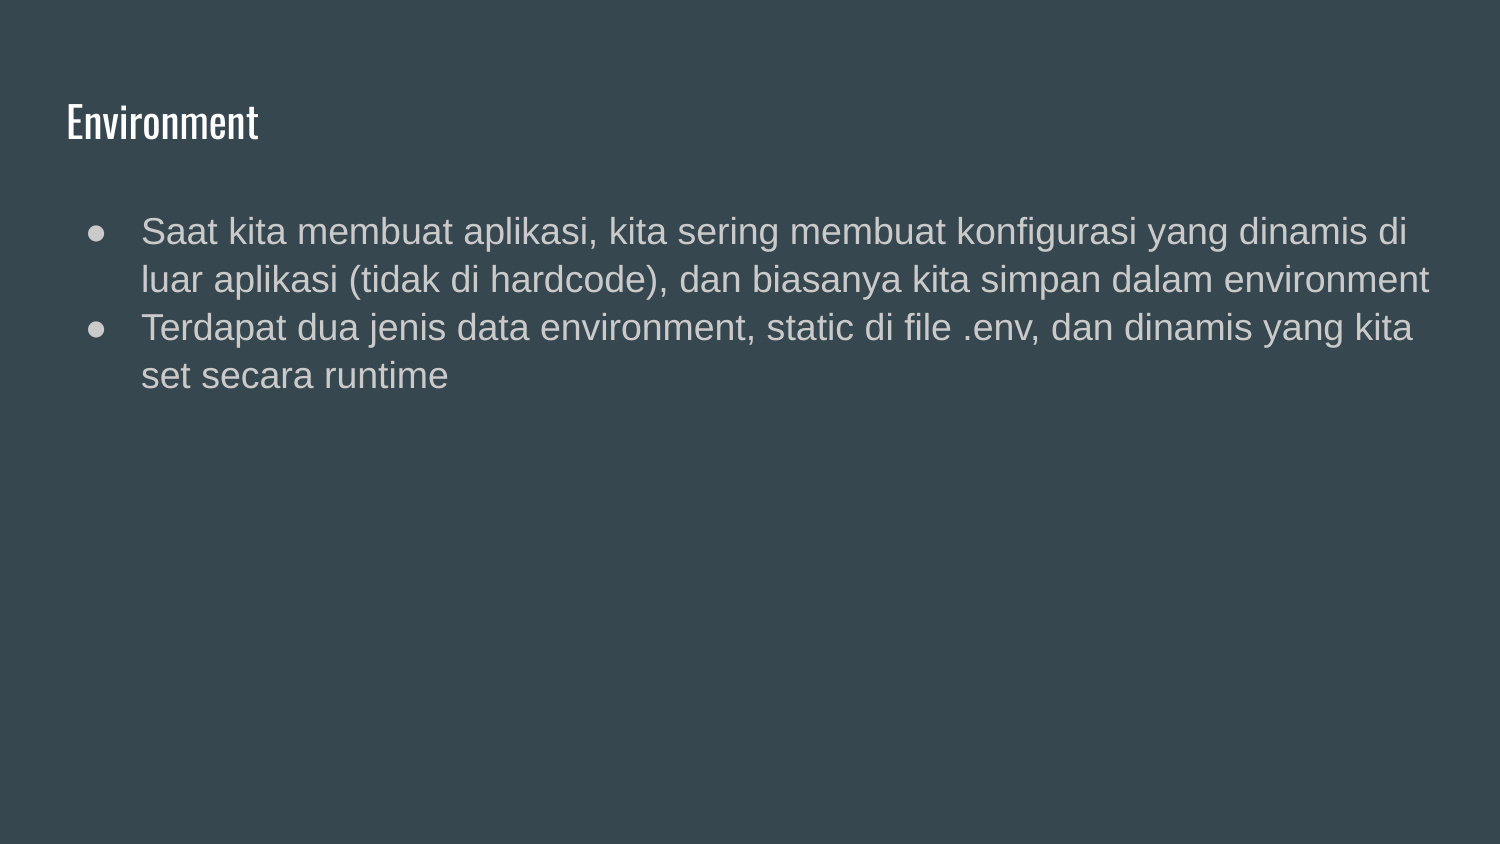

# Environment
Saat kita membuat aplikasi, kita sering membuat konfigurasi yang dinamis di luar aplikasi (tidak di hardcode), dan biasanya kita simpan dalam environment
Terdapat dua jenis data environment, static di file .env, dan dinamis yang kita set secara runtime